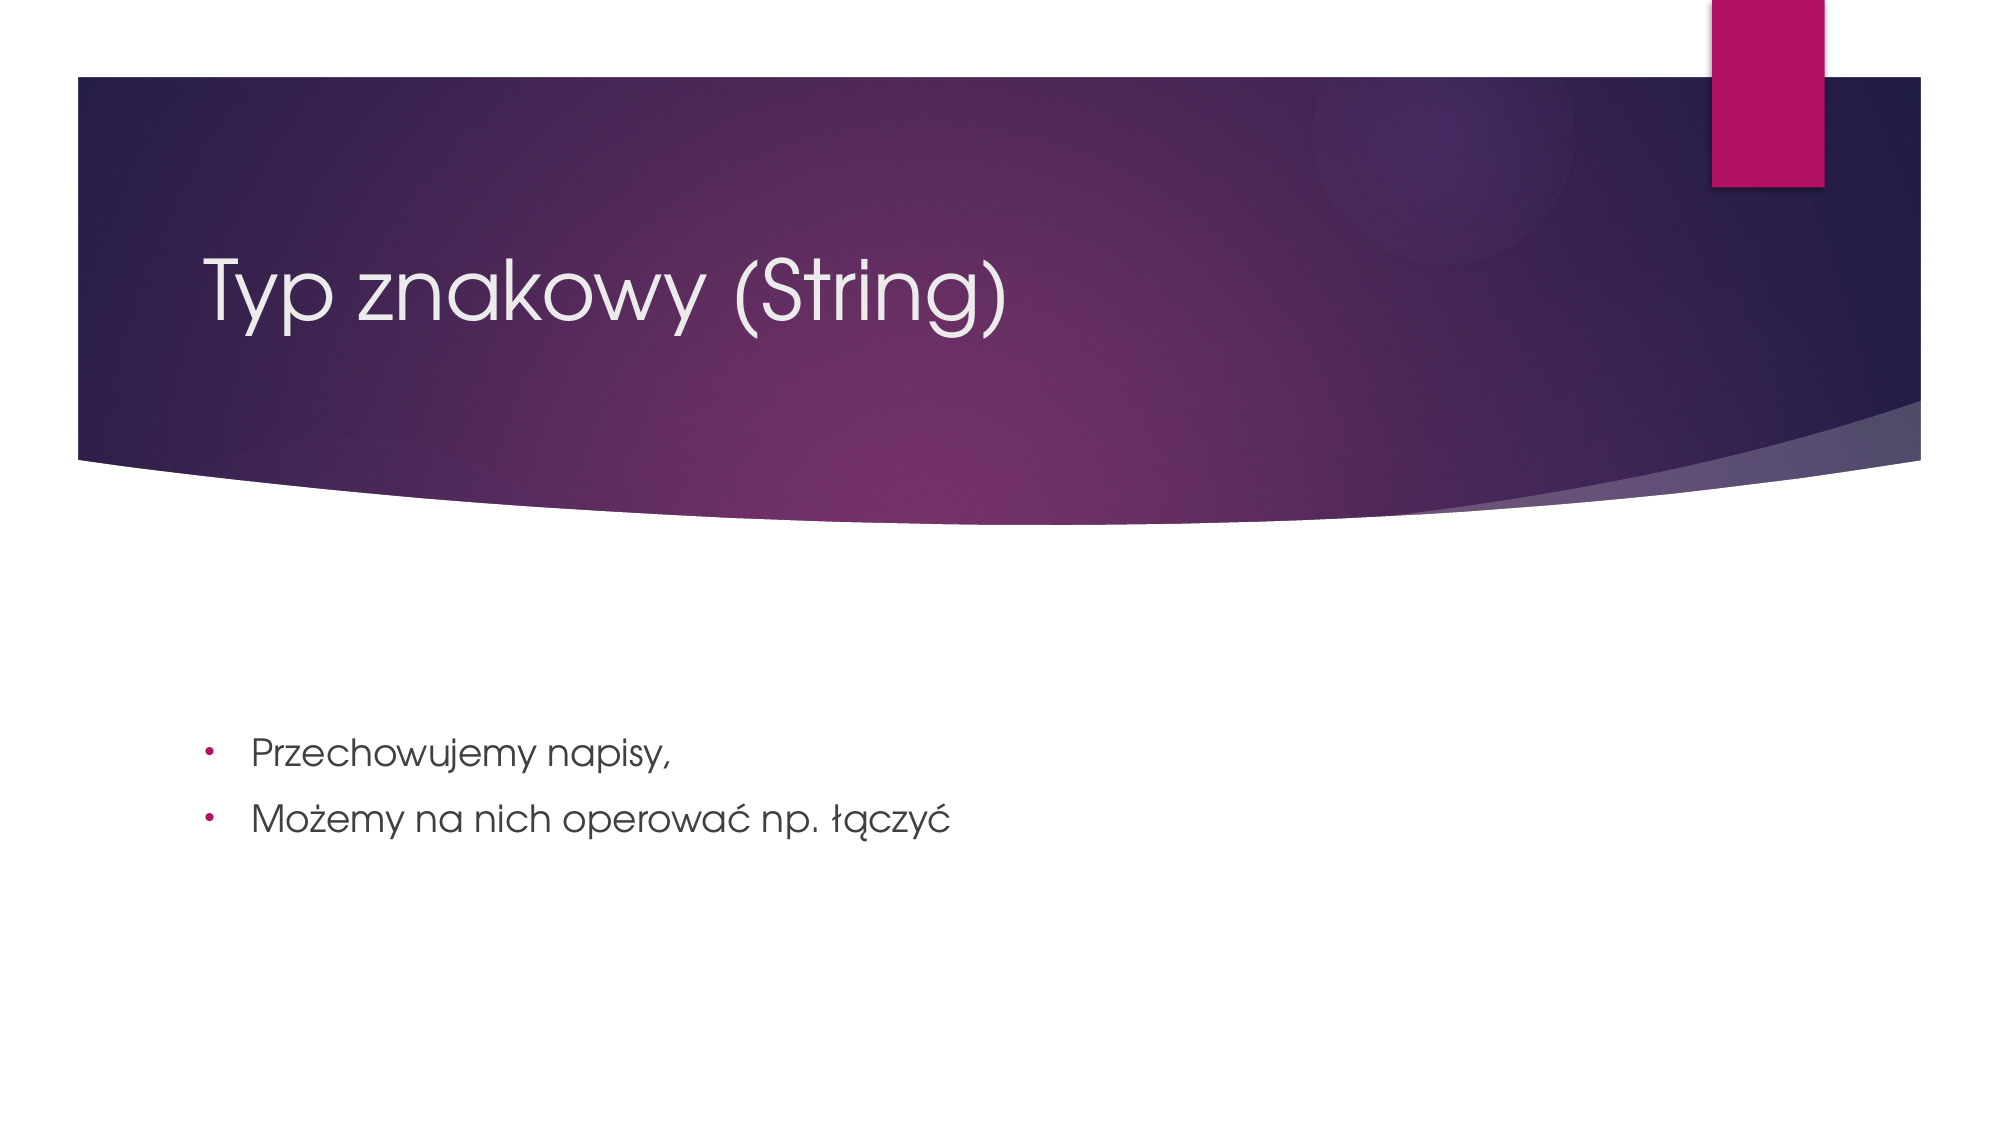

# Typ znakowy (String)
Przechowujemy napisy,
Możemy na nich operować np. łączyć